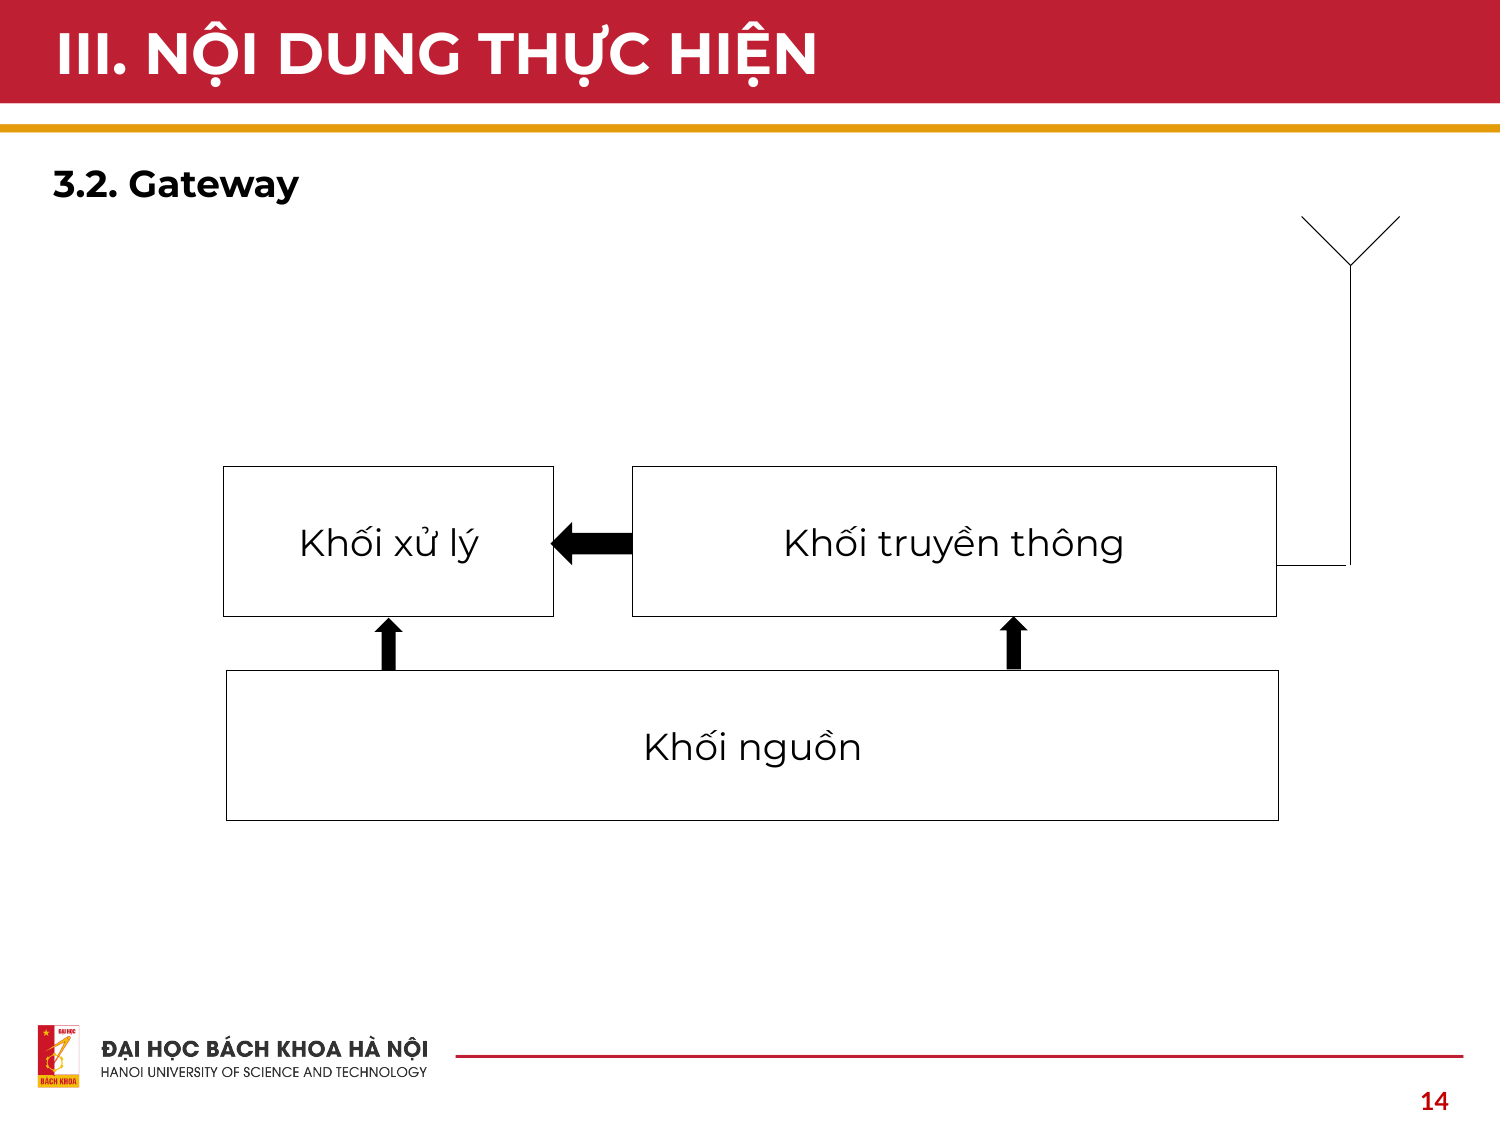

# III. NỘI DUNG THỰC HIỆN
3.2. Gateway

Khối truyền thông

Khối xử lý

Khối nguồn

14